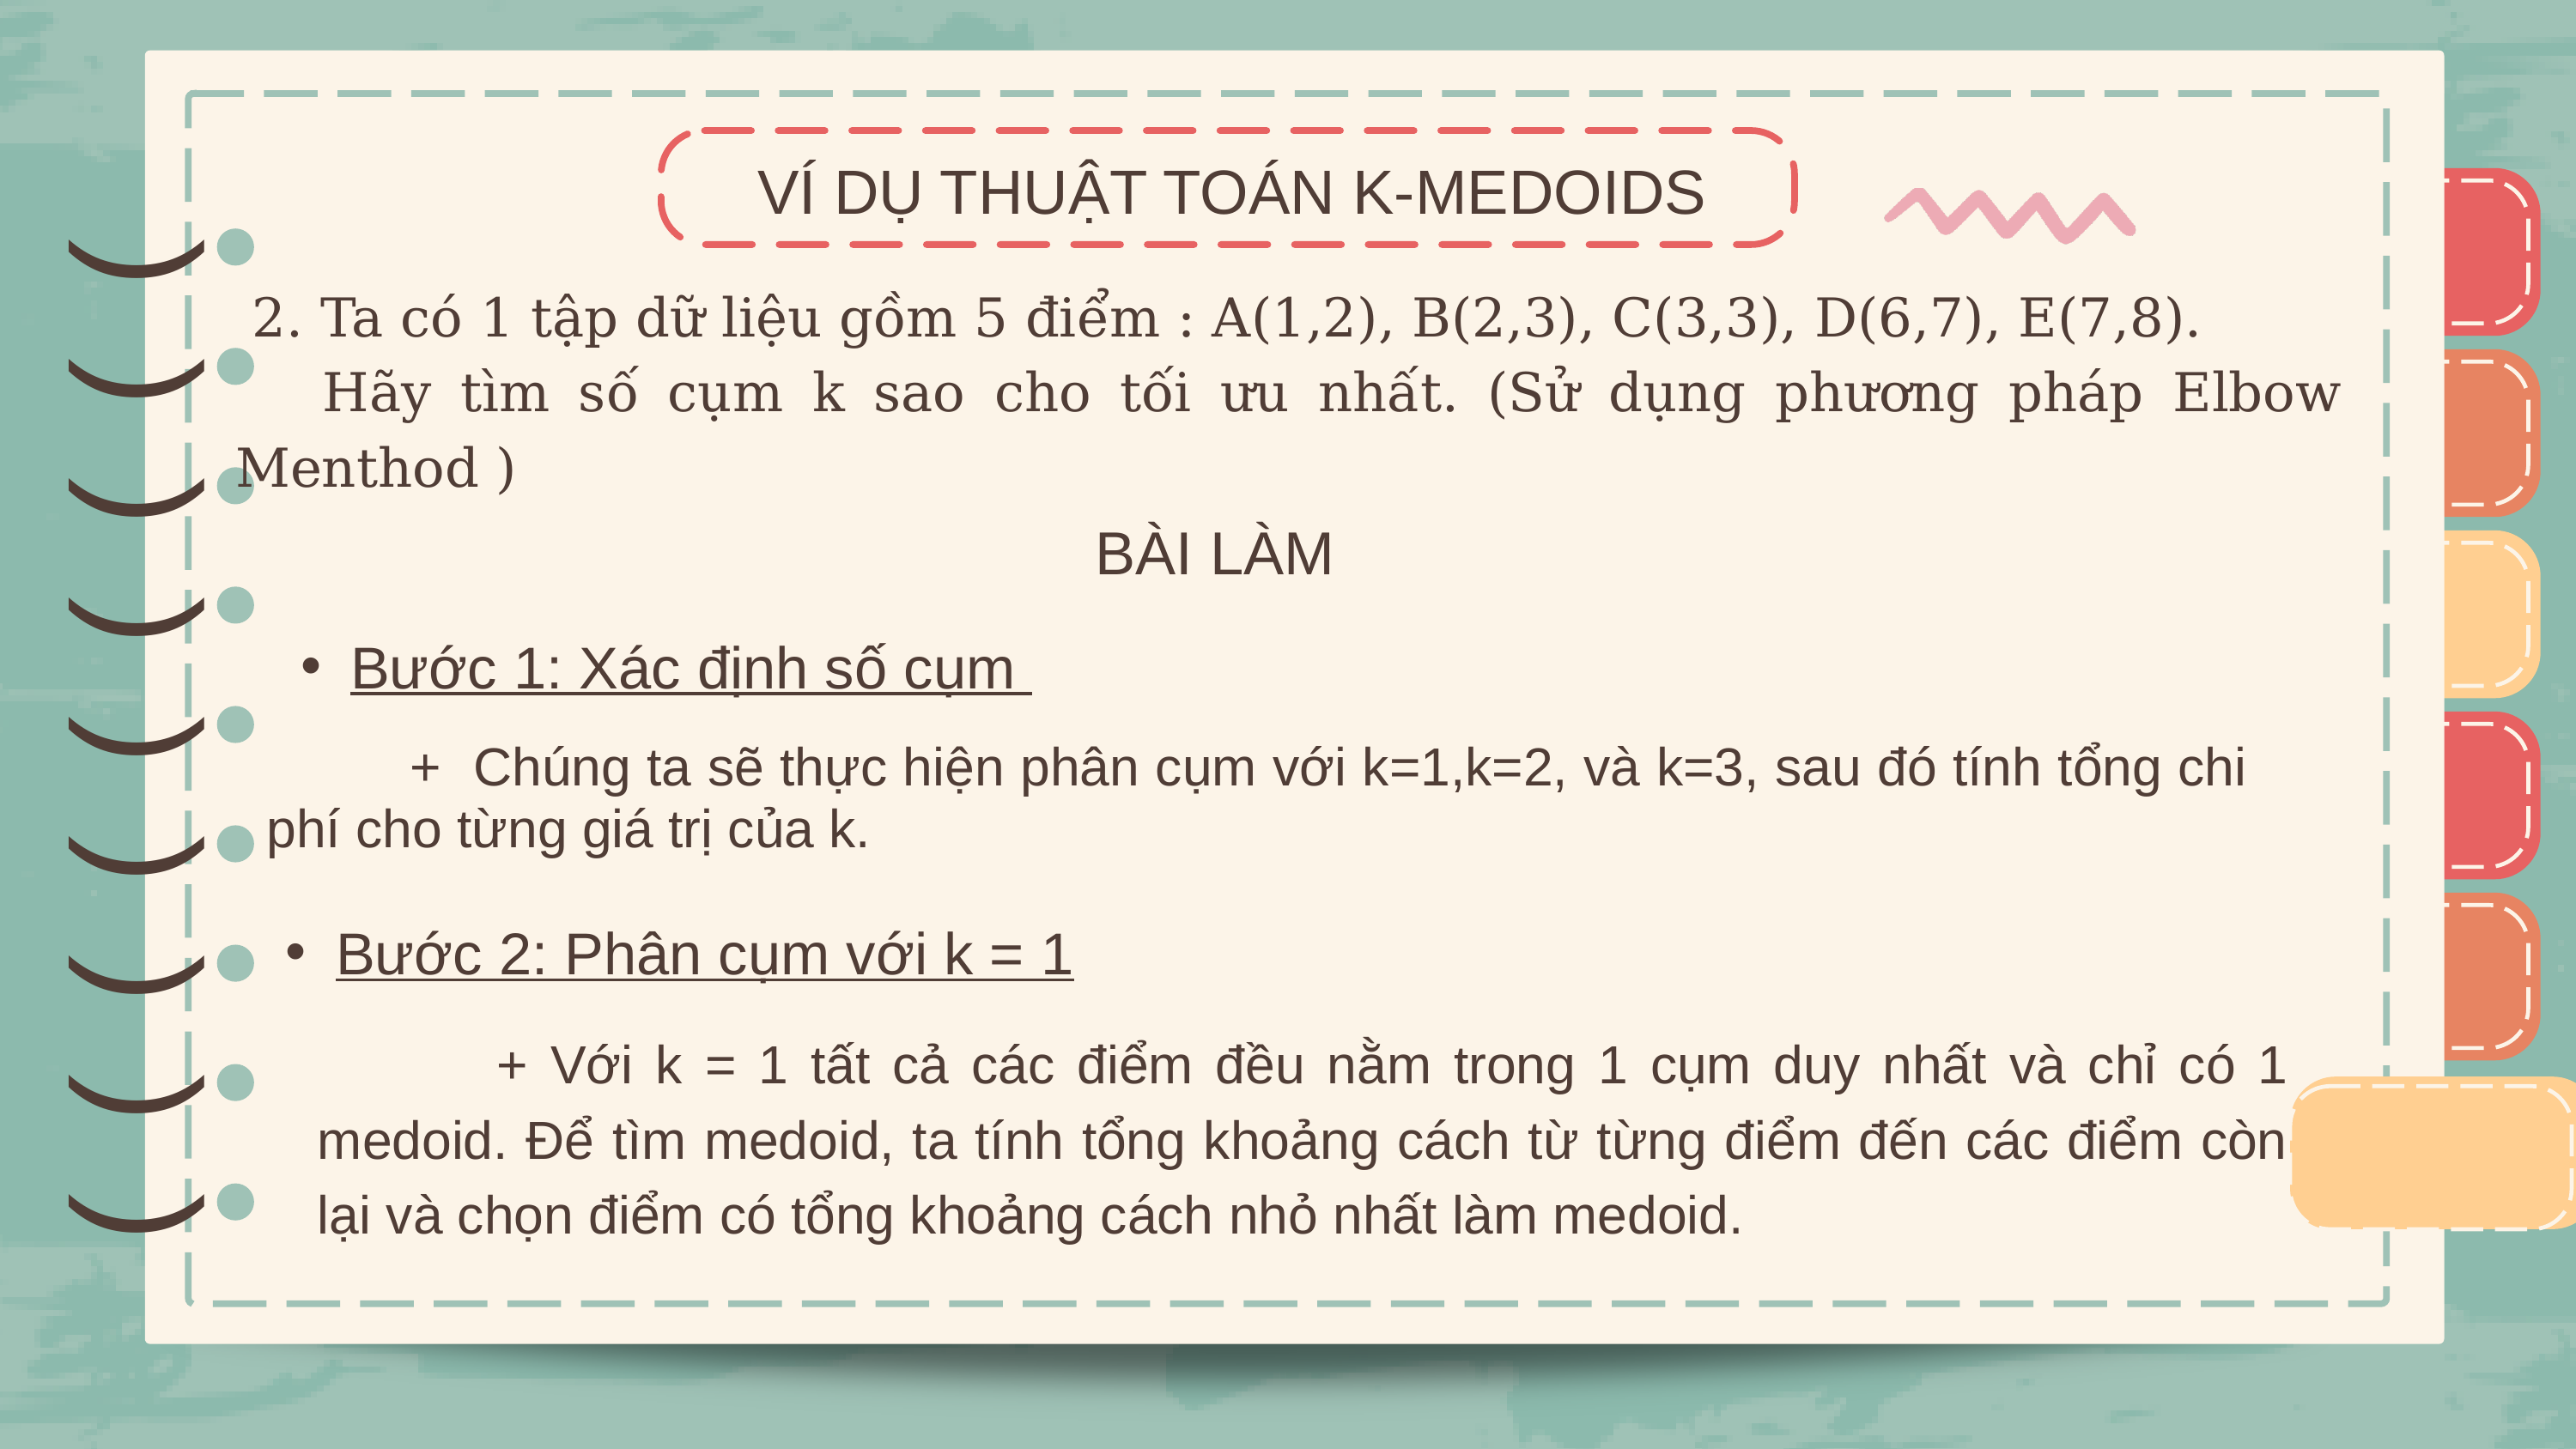

VÍ DỤ THUẬT TOÁN K-MEDOIDS

)
)
)
)
)
)
)
)
)

)
)
)
)
)
)
)
)
)
 2. Ta có 1 tập dữ liệu gồm 5 điểm : A(1,2), B(2,3), C(3,3), D(6,7), E(7,8).
   Hãy tìm số cụm k sao cho tối ưu nhất. (Sử dụng phương pháp Elbow Menthod )

BÀI LÀM

Bước 1: Xác định số cụm

         +  Chúng ta sẽ thực hiện phân cụm với k=1,k=2, và k=3, sau đó tính tổng chi phí cho từng giá trị của k.

Bước 2: Phân cụm với k = 1

        + Với k = 1 tất cả các điểm đều nằm trong 1 cụm duy nhất và chỉ có 1 medoid. Để tìm medoid, ta tính tổng khoảng cách từ từng điểm đến các điểm còn lại và chọn điểm có tổng khoảng cách nhỏ nhất làm medoid.